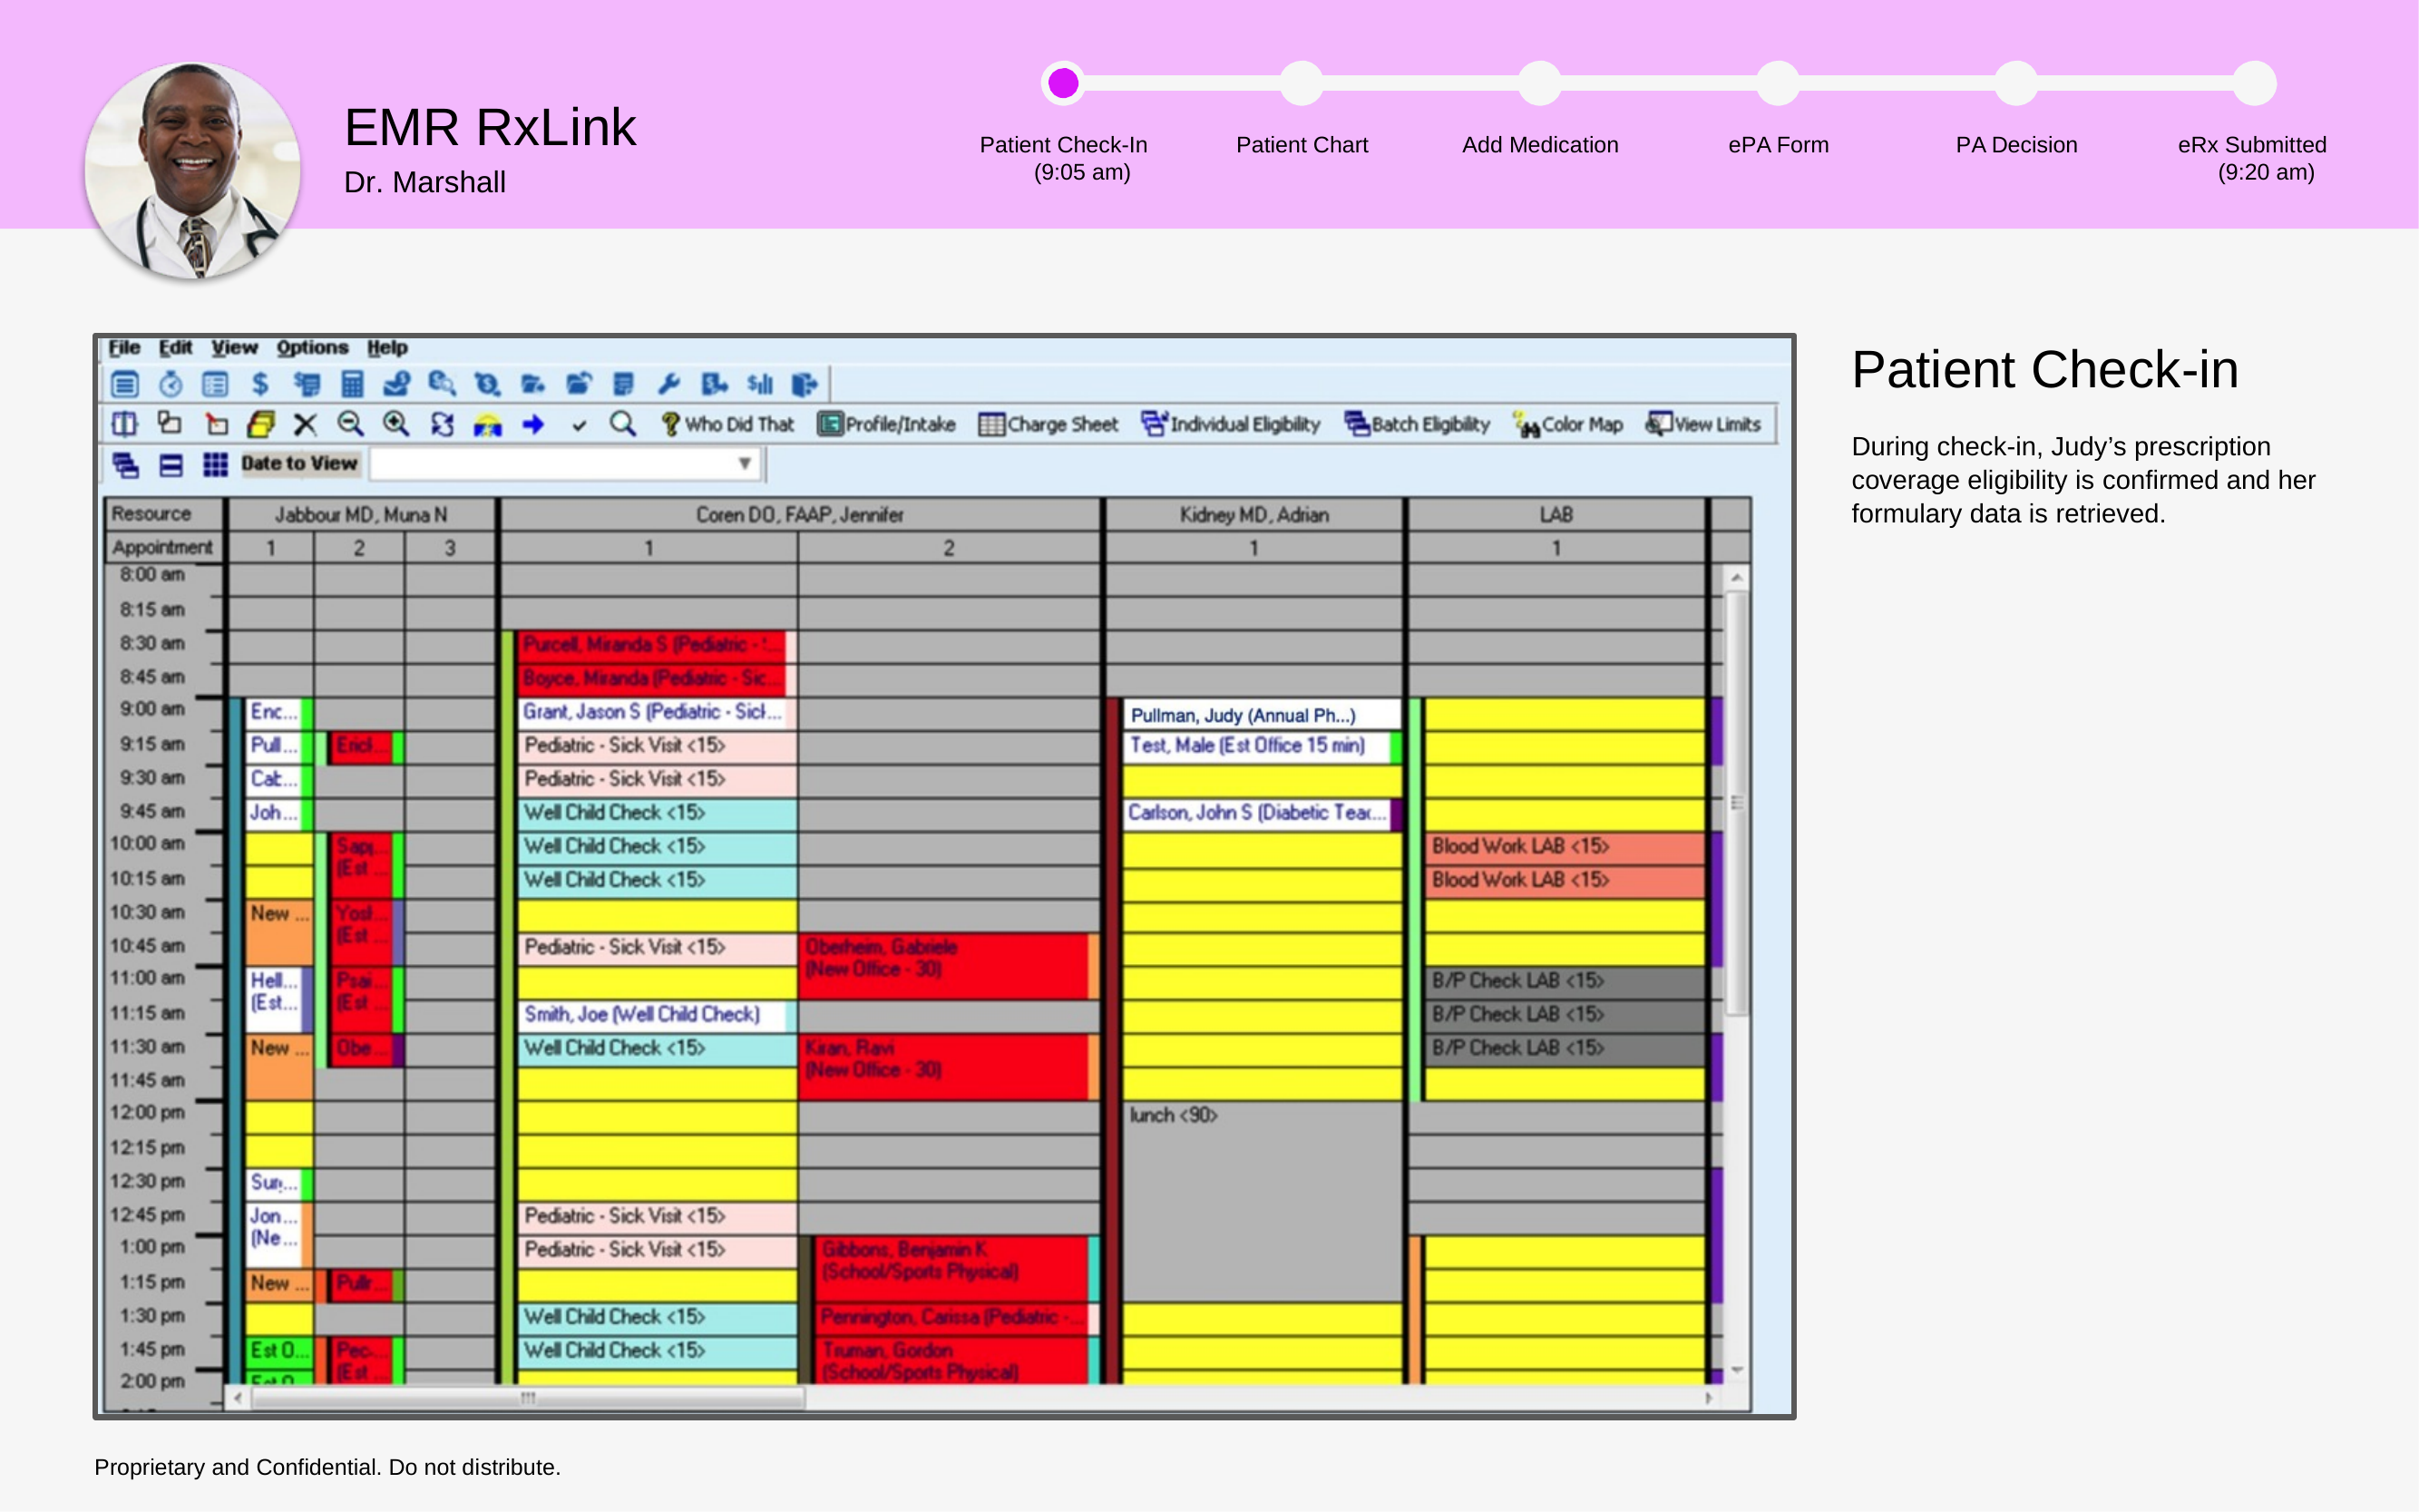

# EMR RxLink
Dr. Marshall
Patient Check-In (9:05 am)
Patient Chart
Add Medication
ePA Form
PA Decision
eRx Submitted (9:20 am)
Patient Check-in
During check-in, Judy’s prescription coverage eligibility is confirmed and her formulary data is retrieved.

Proprietary and Confidential. Do not distribute.